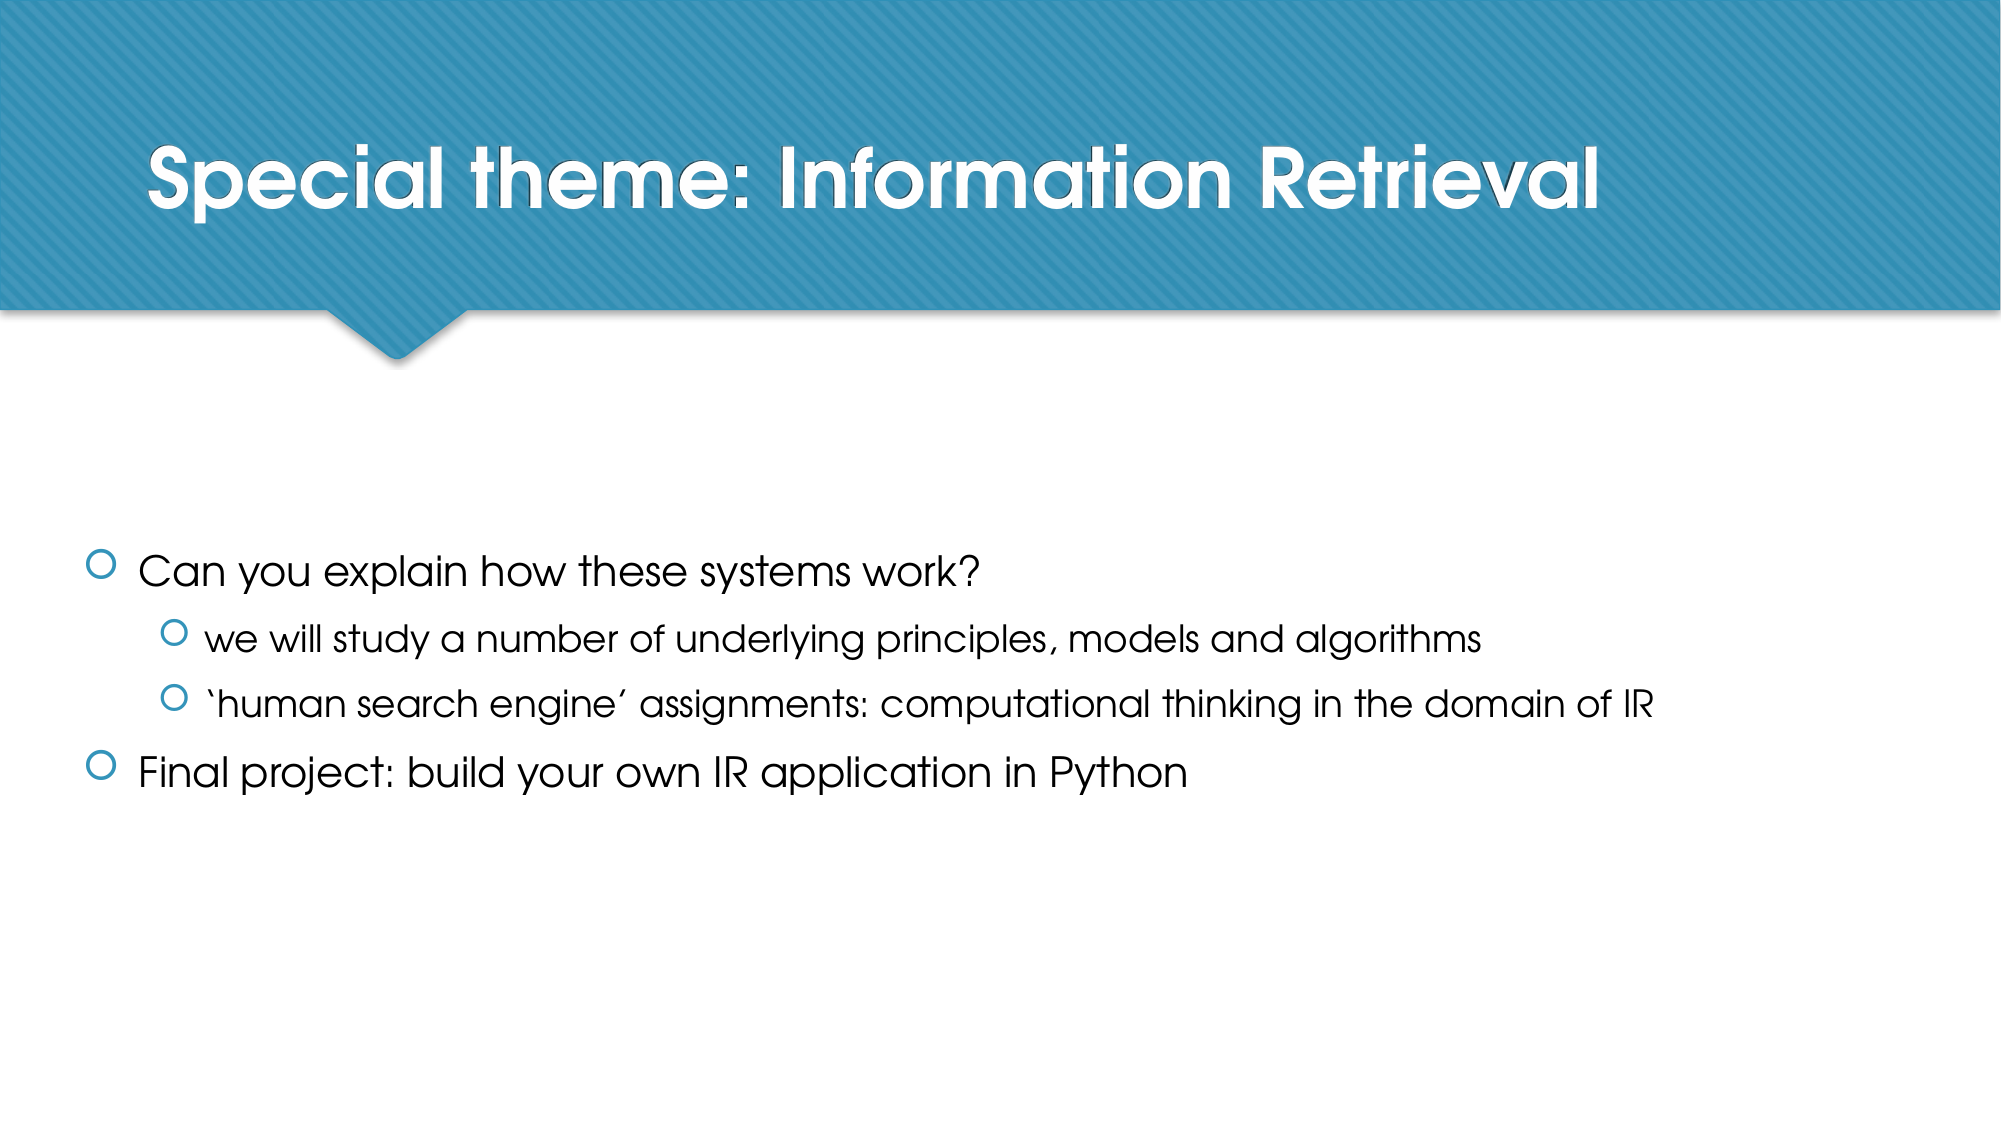

Special theme: Information Retrieval
Can you explain how these systems work?
we will study a number of underlying principles, models and algorithms
‘human search engine’ assignments: computational thinking in the domain of IR
Final project: build your own IR application in Python